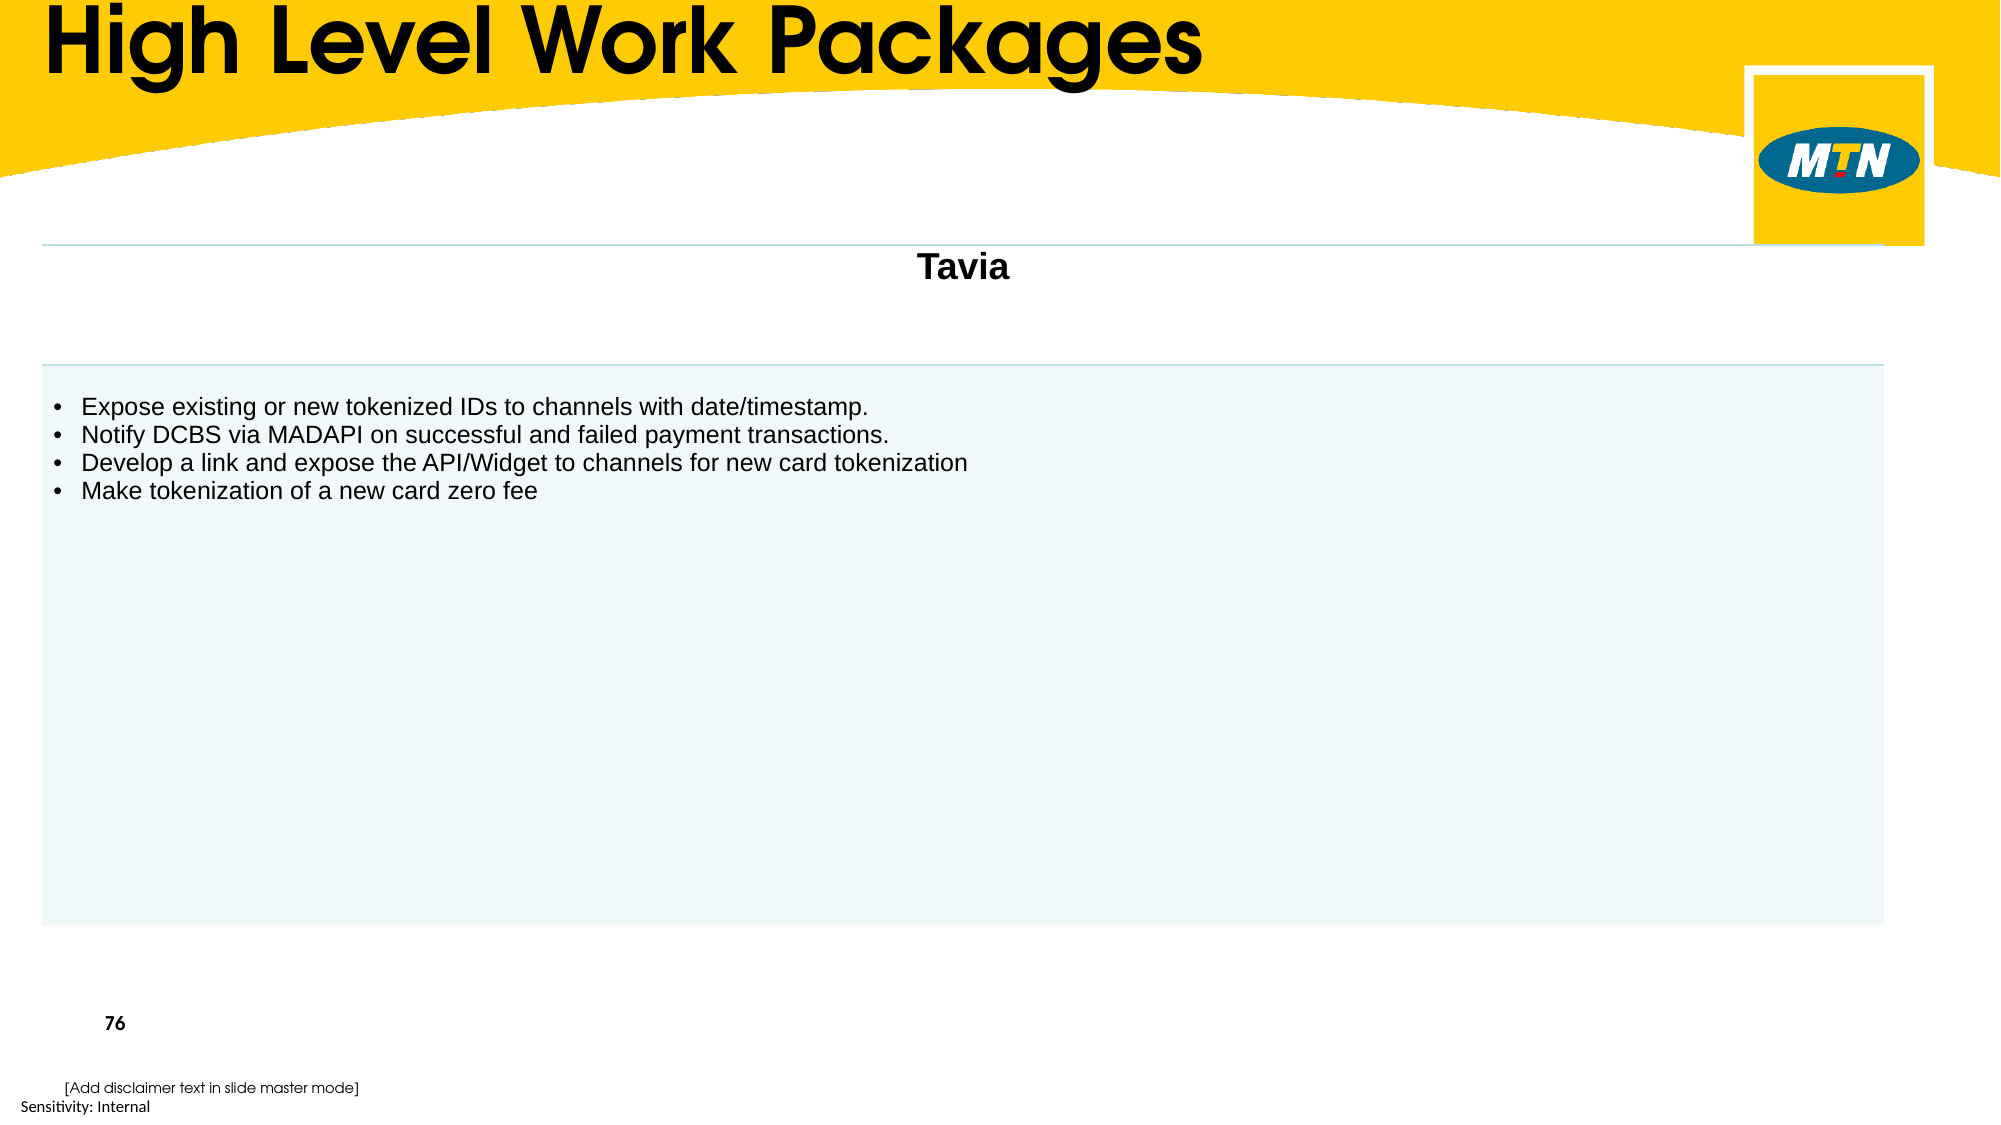

High Level Work Packages
| Tavia |
| --- |
| Expose existing or new tokenized IDs to channels with date/timestamp. Notify DCBS via MADAPI on successful and failed payment transactions. Develop a link and expose the API/Widget to channels for new card tokenization Make tokenization of a new card zero fee |